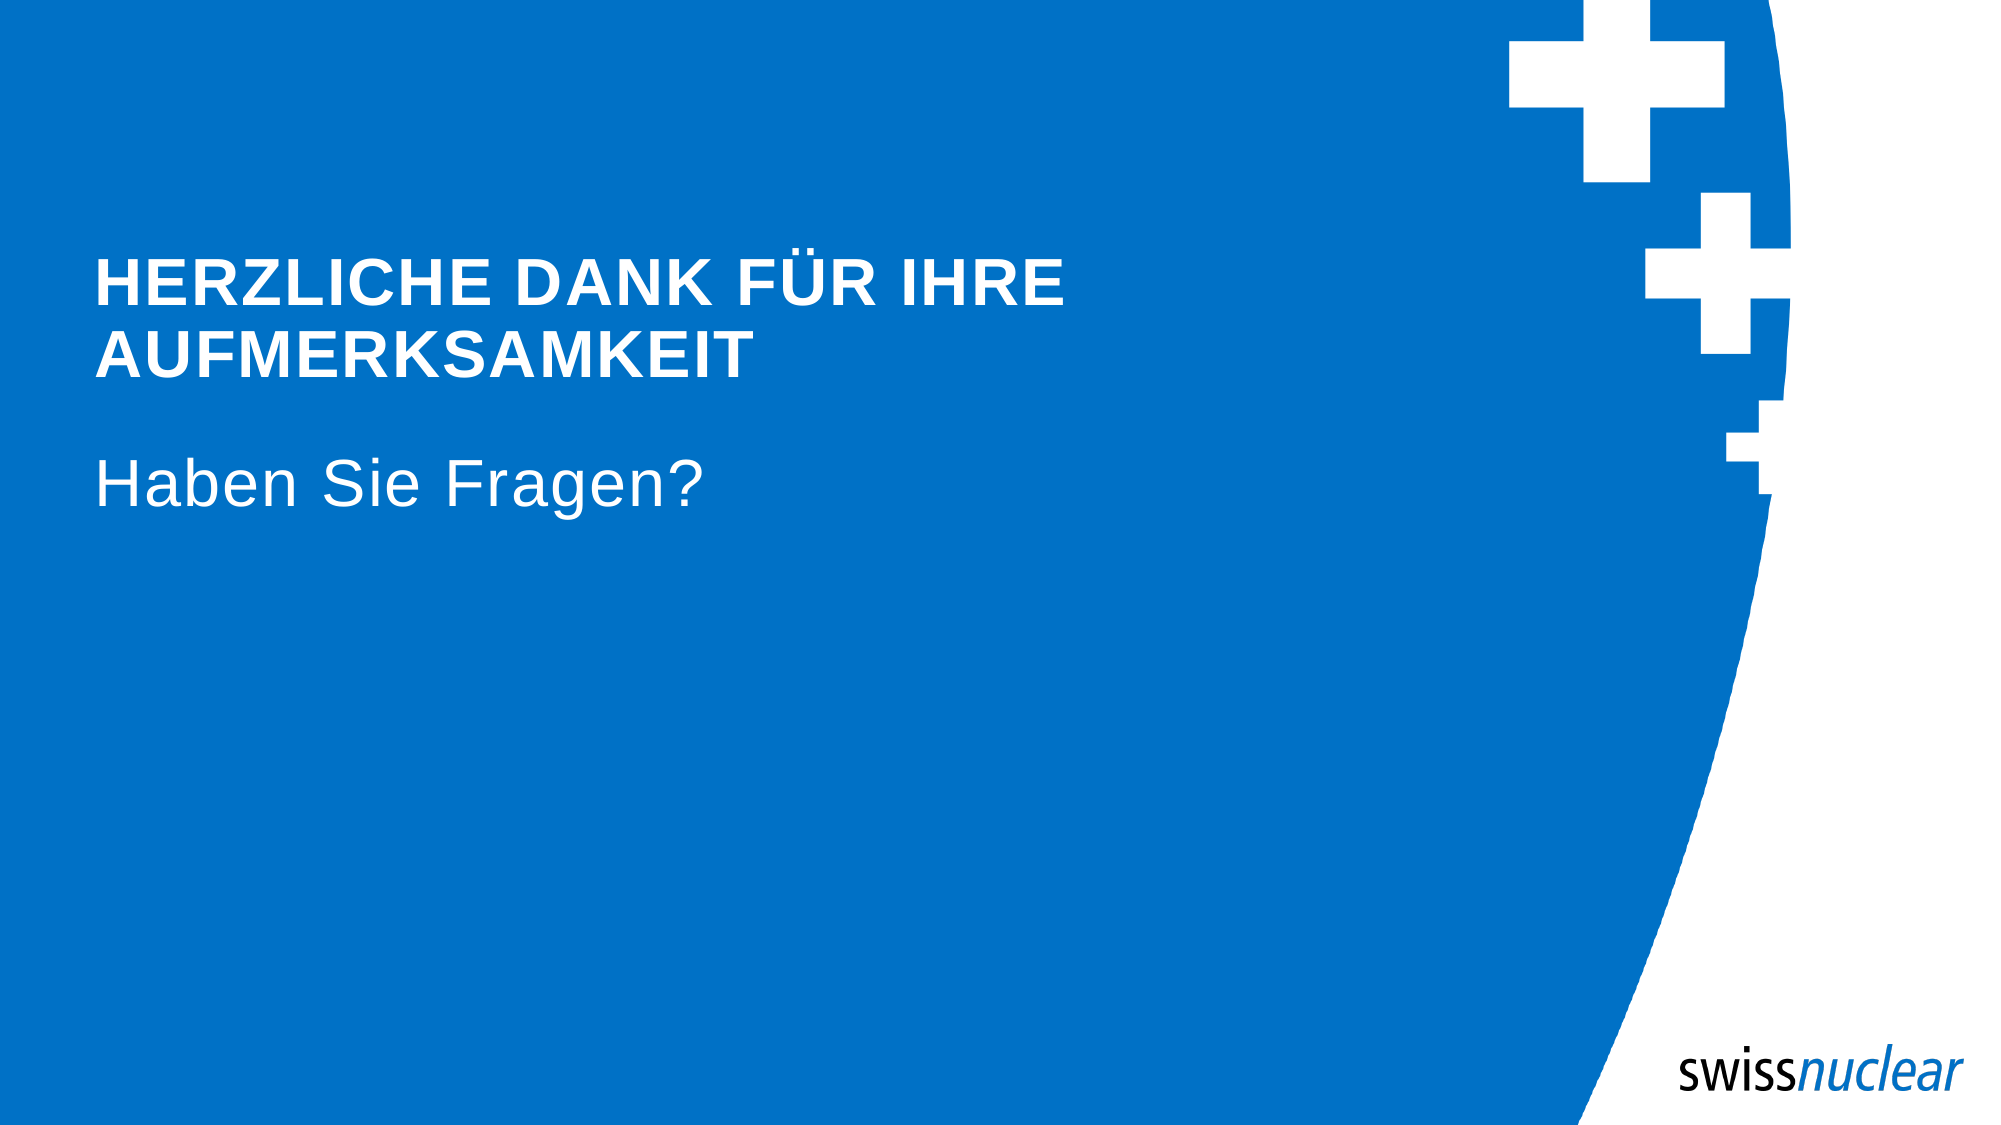

# Herzliche Dank für Ihre Aufmerksamkeit
Haben Sie Fragen?
15